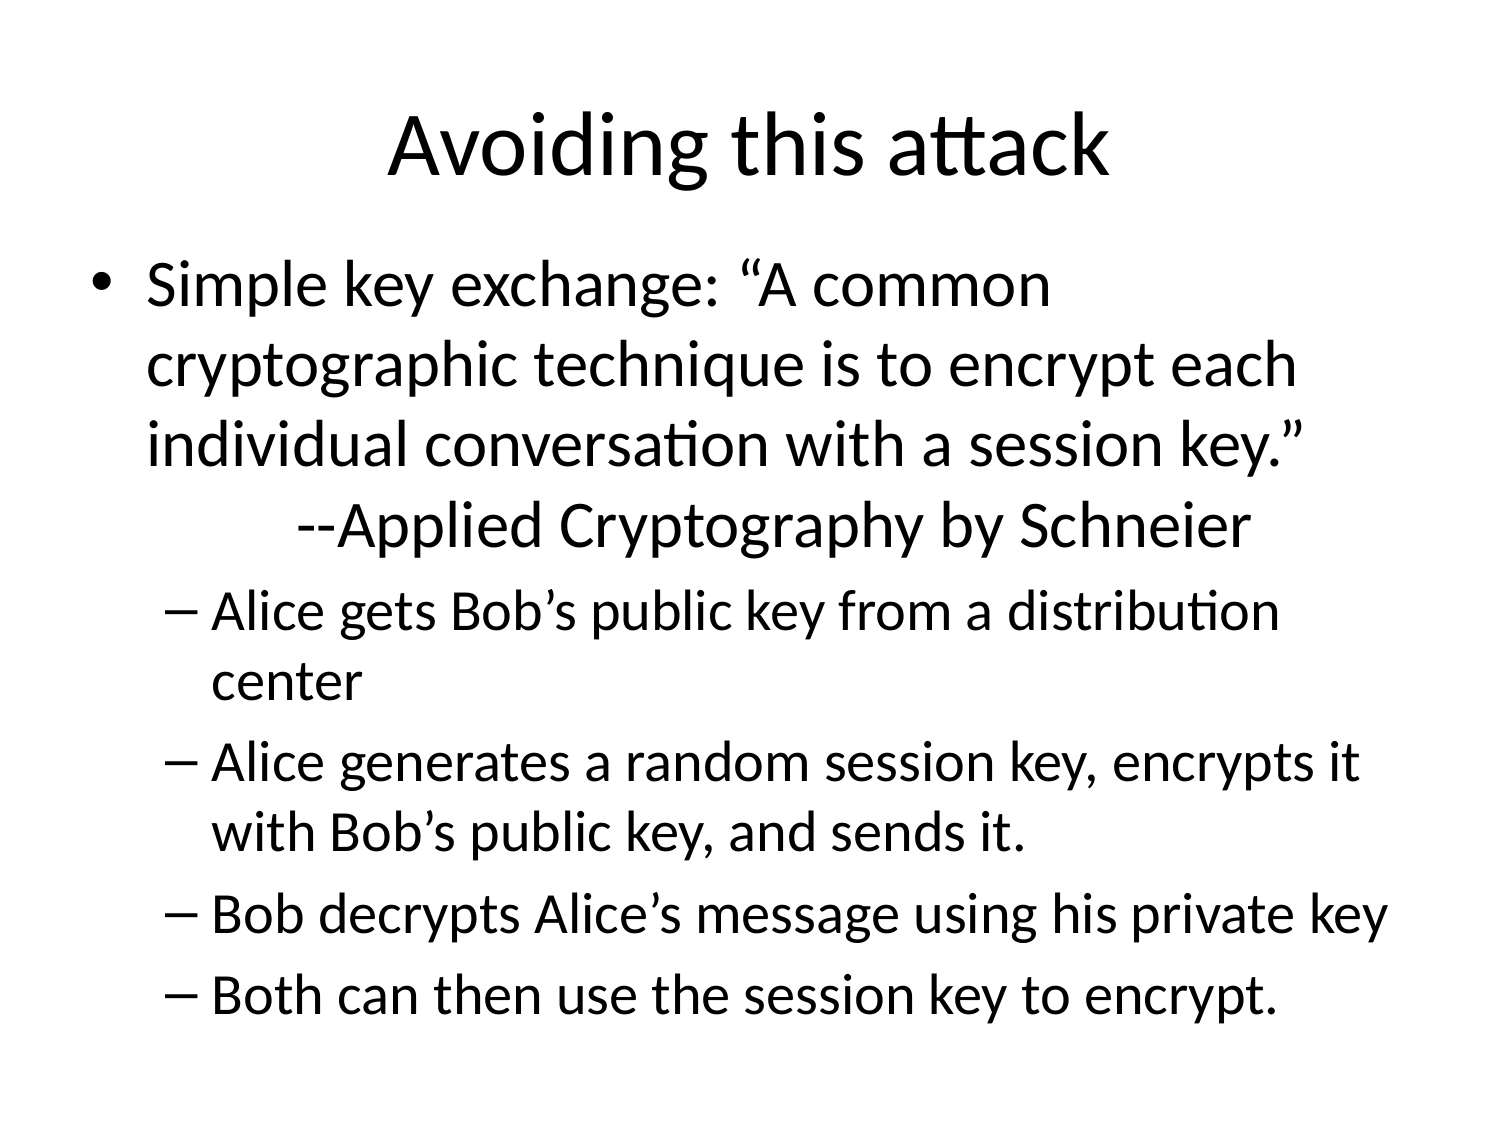

# Avoiding this attack
Simple key exchange: “A common cryptographic technique is to encrypt each individual conversation with a session key.” 		--Applied Cryptography by Schneier
Alice gets Bob’s public key from a distribution center
Alice generates a random session key, encrypts it with Bob’s public key, and sends it.
Bob decrypts Alice’s message using his private key
Both can then use the session key to encrypt.